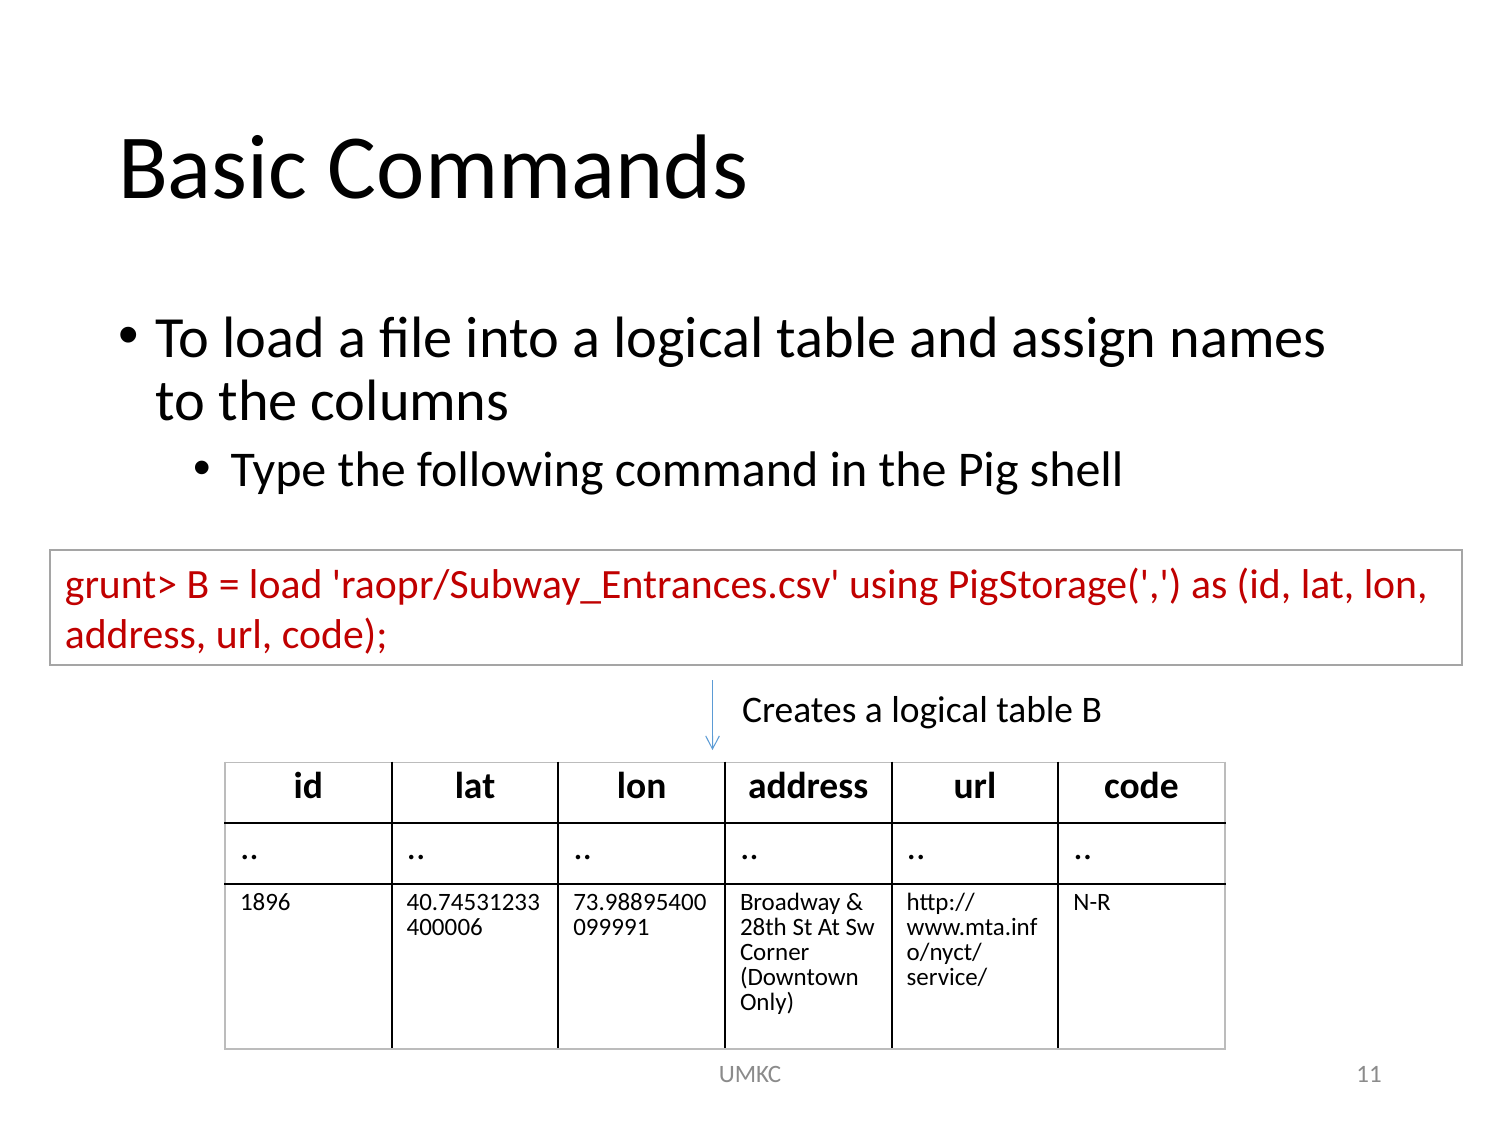

# Basic Commands
To load a file into a logical table and assign names to the columns
Type the following command in the Pig shell

grunt> B = load 'raopr/Subway_Entrances.csv' using PigStorage(',') as (id, lat, lon, address, url, code);
Creates a logical table B
| id | lat | lon | address | url | code |
| --- | --- | --- | --- | --- | --- |
| .. | .. | .. | .. | .. | .. |
| 1896 | 40.74531233400006 | 73.98895400099991 | Broadway & 28th St At Sw Corner (Downtown Only) | http://www.mta.info/nyct/service/ | N-R |
UMKC
11